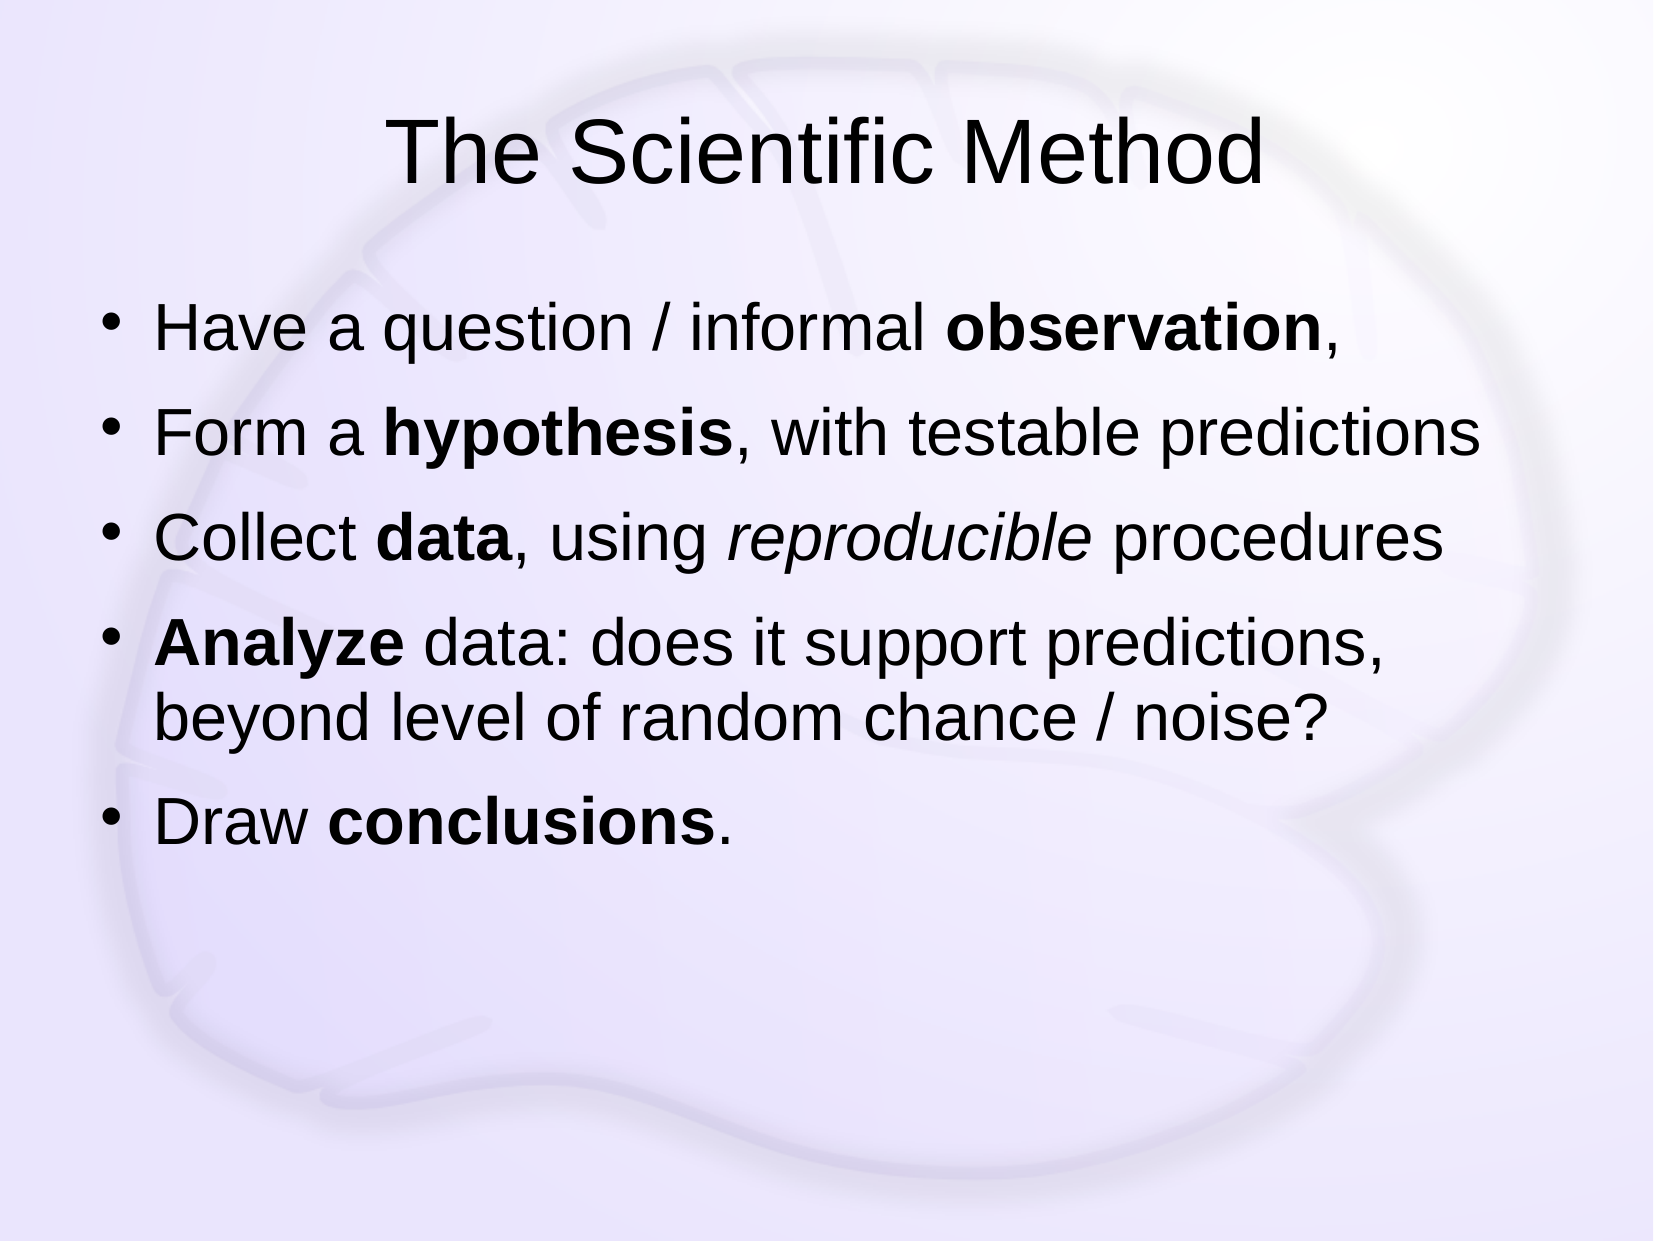

# The Scientific Method
Have a question / informal observation,
Form a hypothesis, with testable predictions
Collect data, using reproducible procedures
Analyze data: does it support predictions, beyond level of random chance / noise?
Draw conclusions.